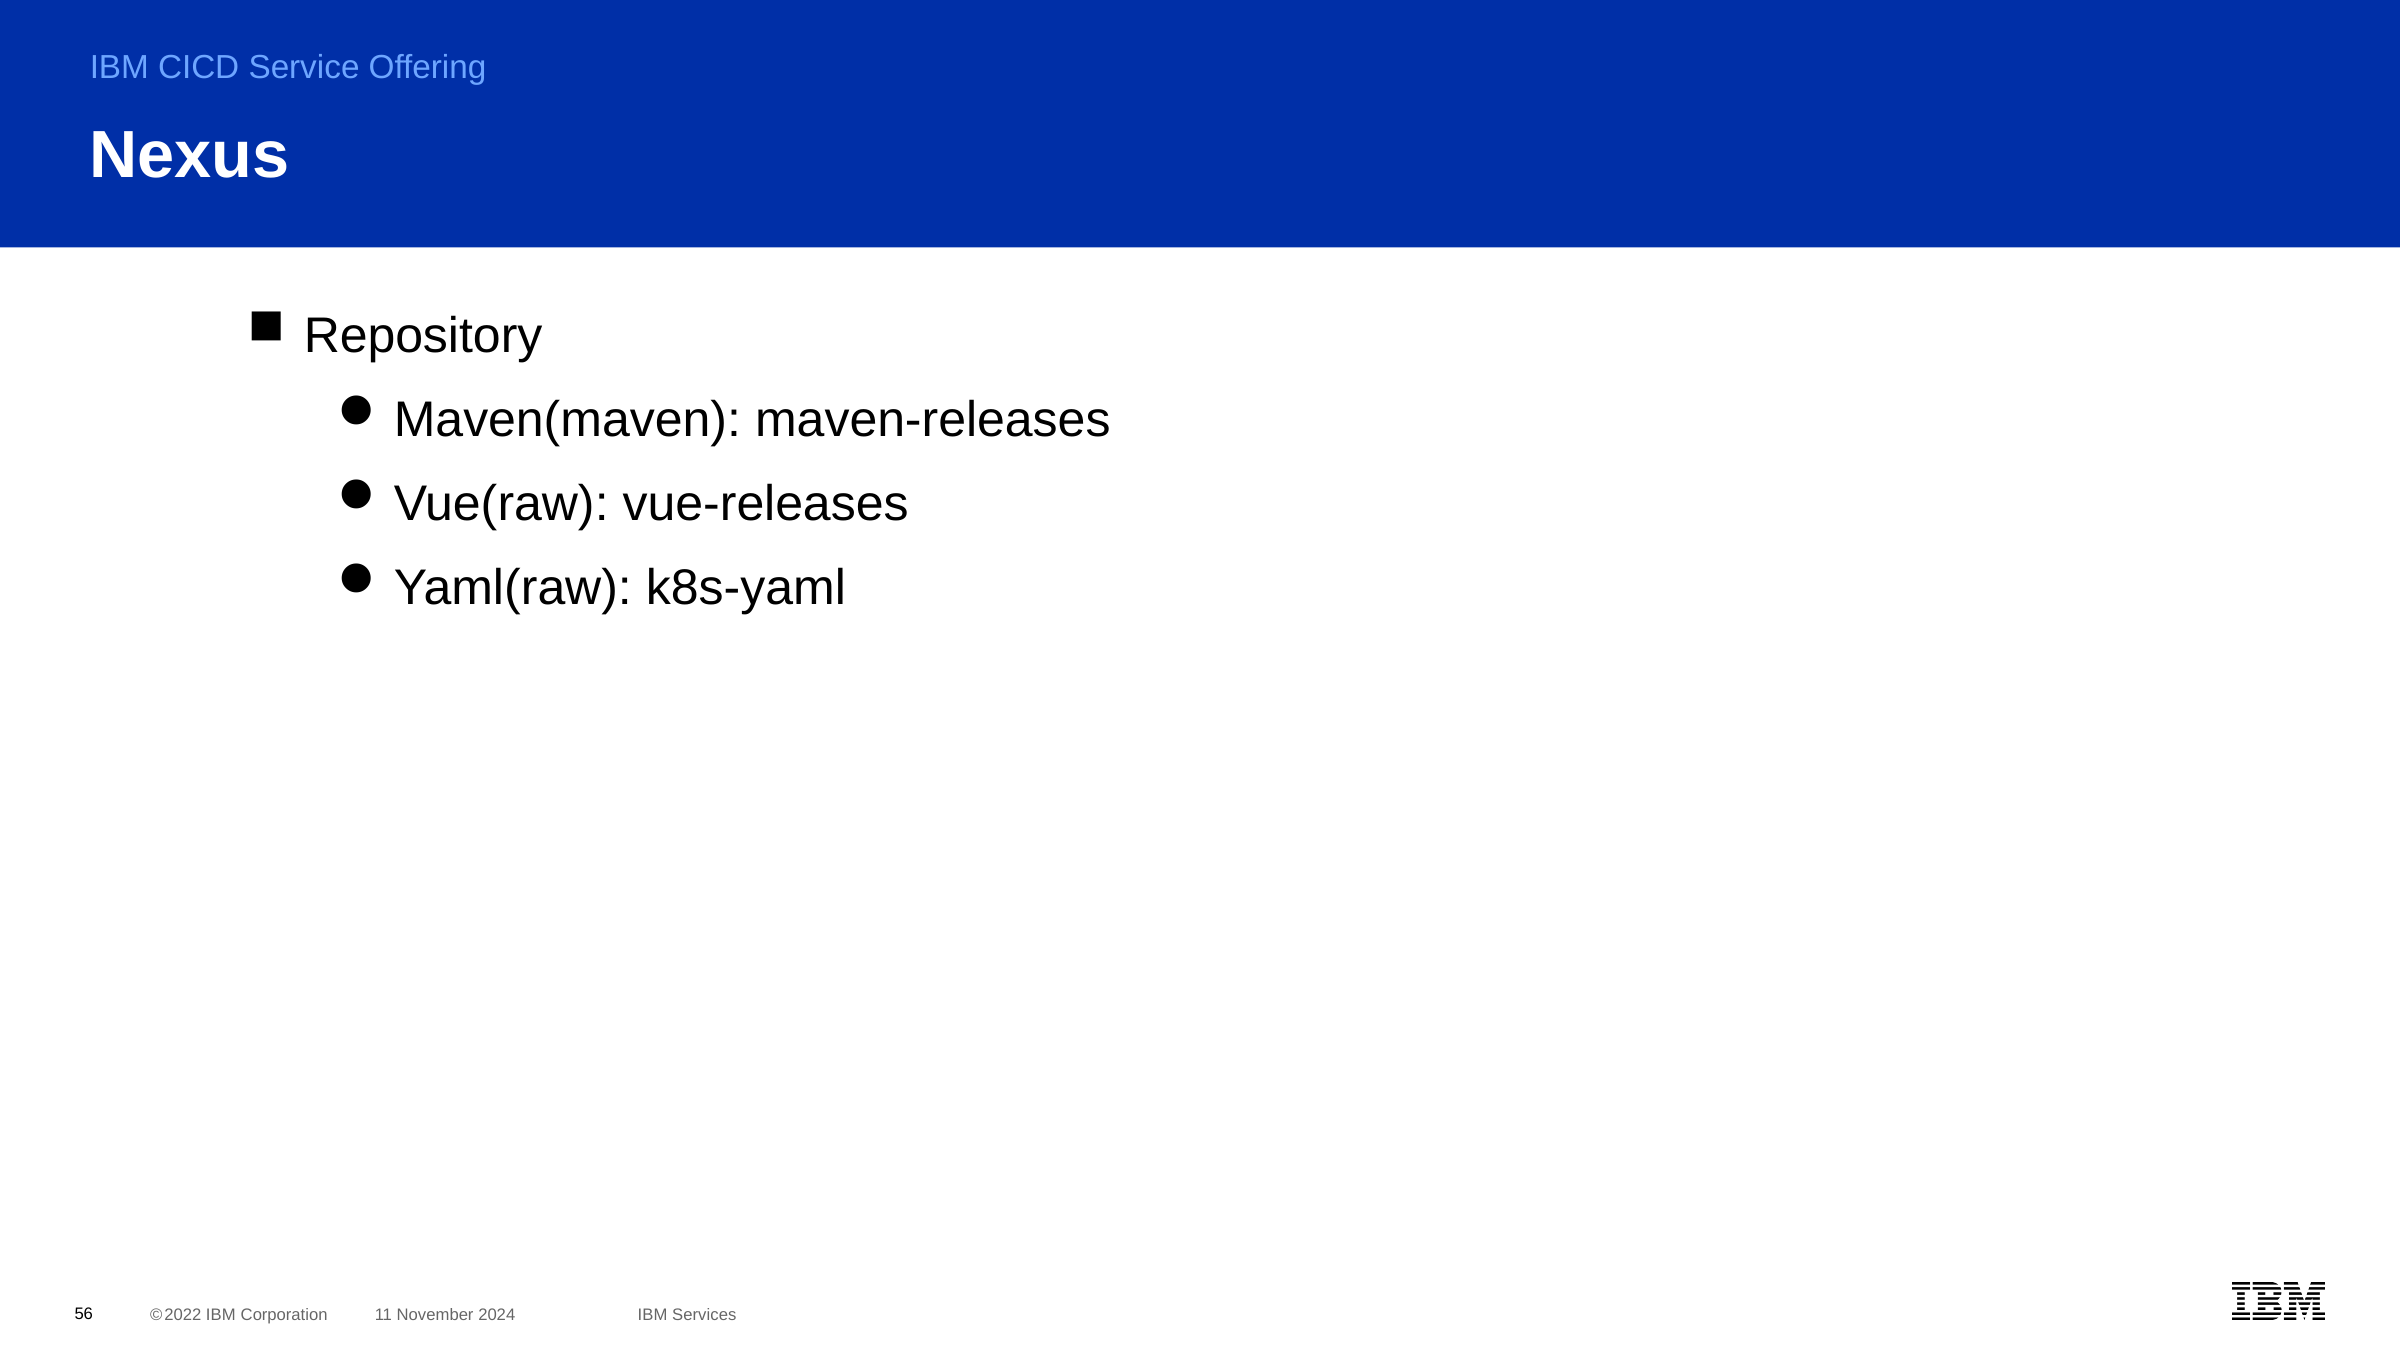

IBM CICD Service Offering
# Nexus
Repository
Maven(maven): maven-releases
Vue(raw): vue-releases
Yaml(raw): k8s-yaml